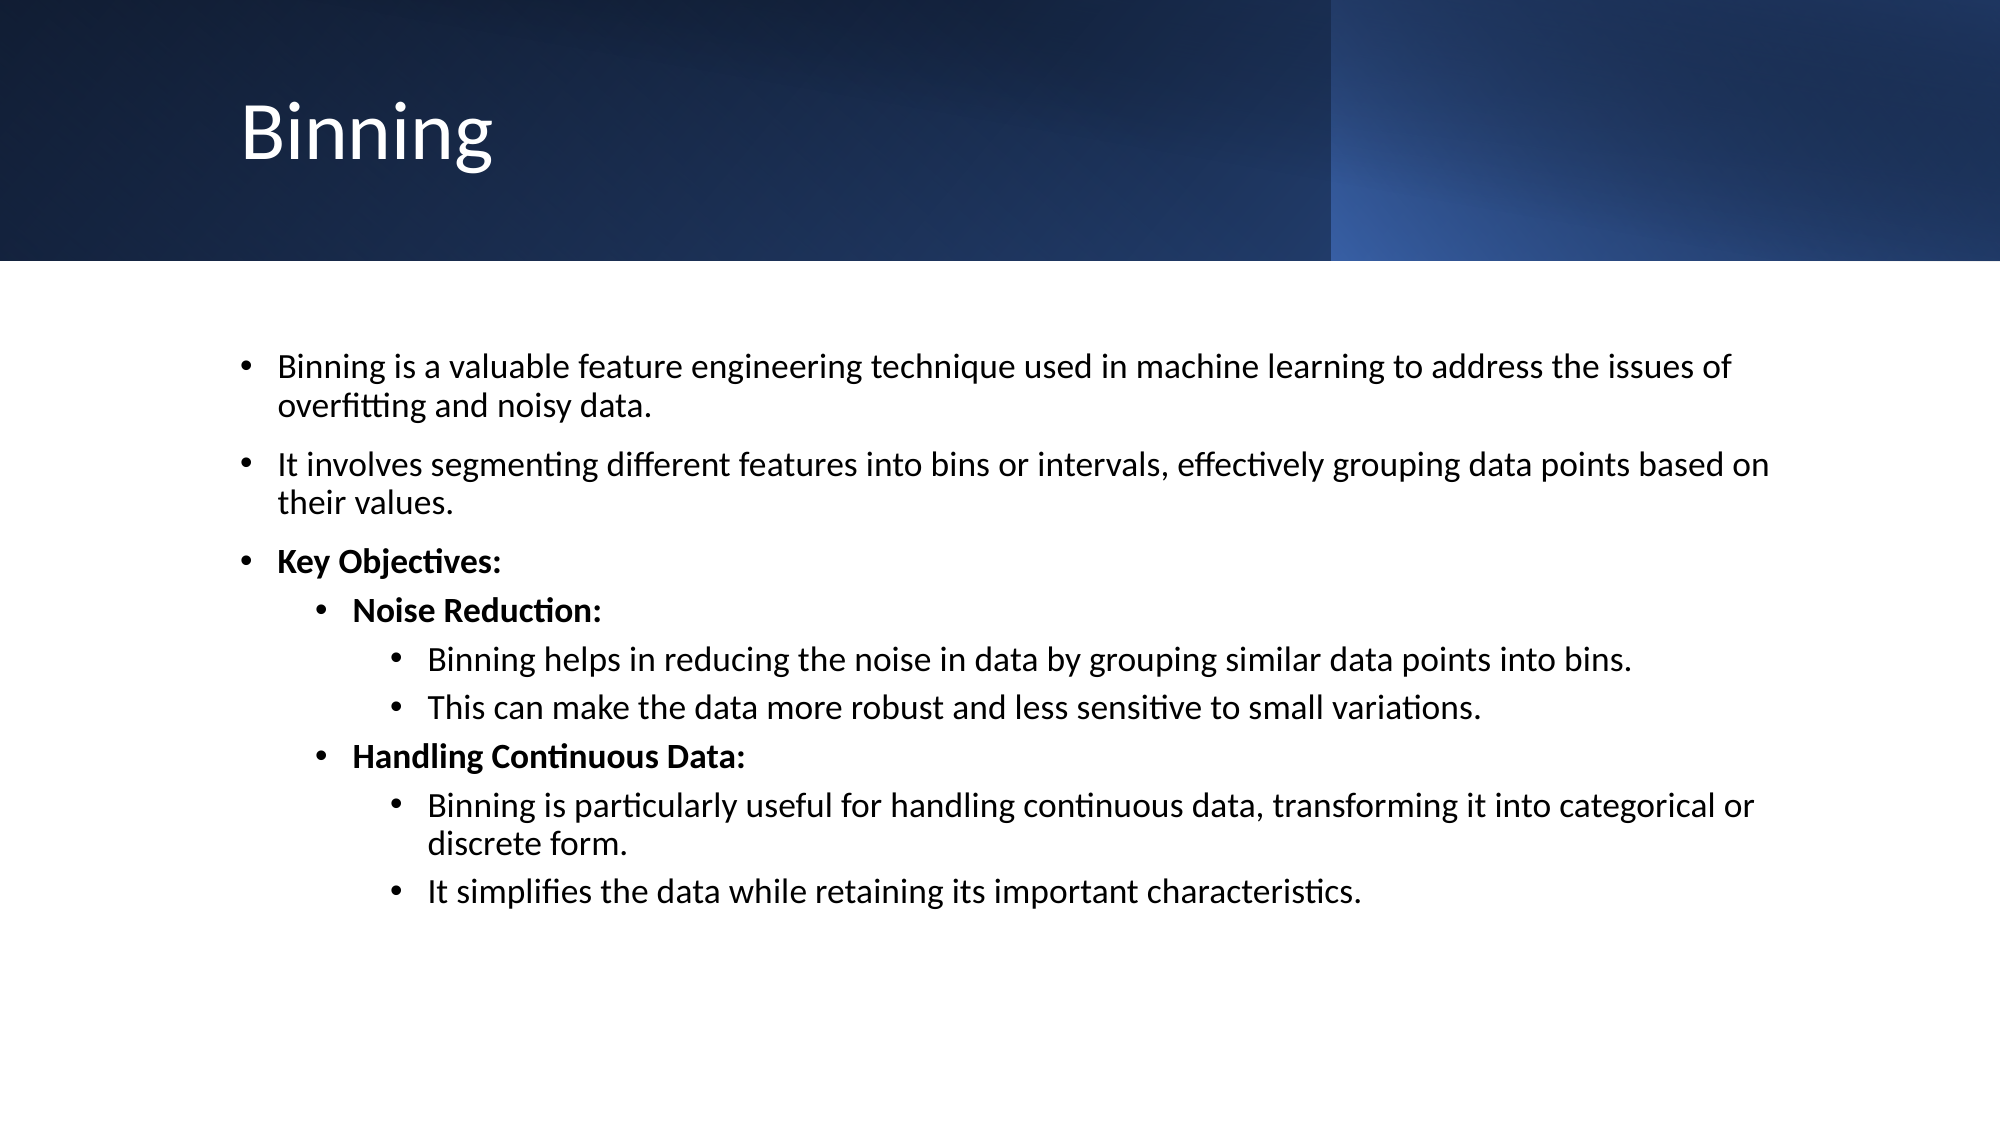

# Binning
Binning is a valuable feature engineering technique used in machine learning to address the issues of overfitting and noisy data.
It involves segmenting different features into bins or intervals, effectively grouping data points based on their values.
Key Objectives:
Noise Reduction:
Binning helps in reducing the noise in data by grouping similar data points into bins.
This can make the data more robust and less sensitive to small variations.
Handling Continuous Data:
Binning is particularly useful for handling continuous data, transforming it into categorical or discrete form.
It simplifies the data while retaining its important characteristics.
Feature Engineering
90